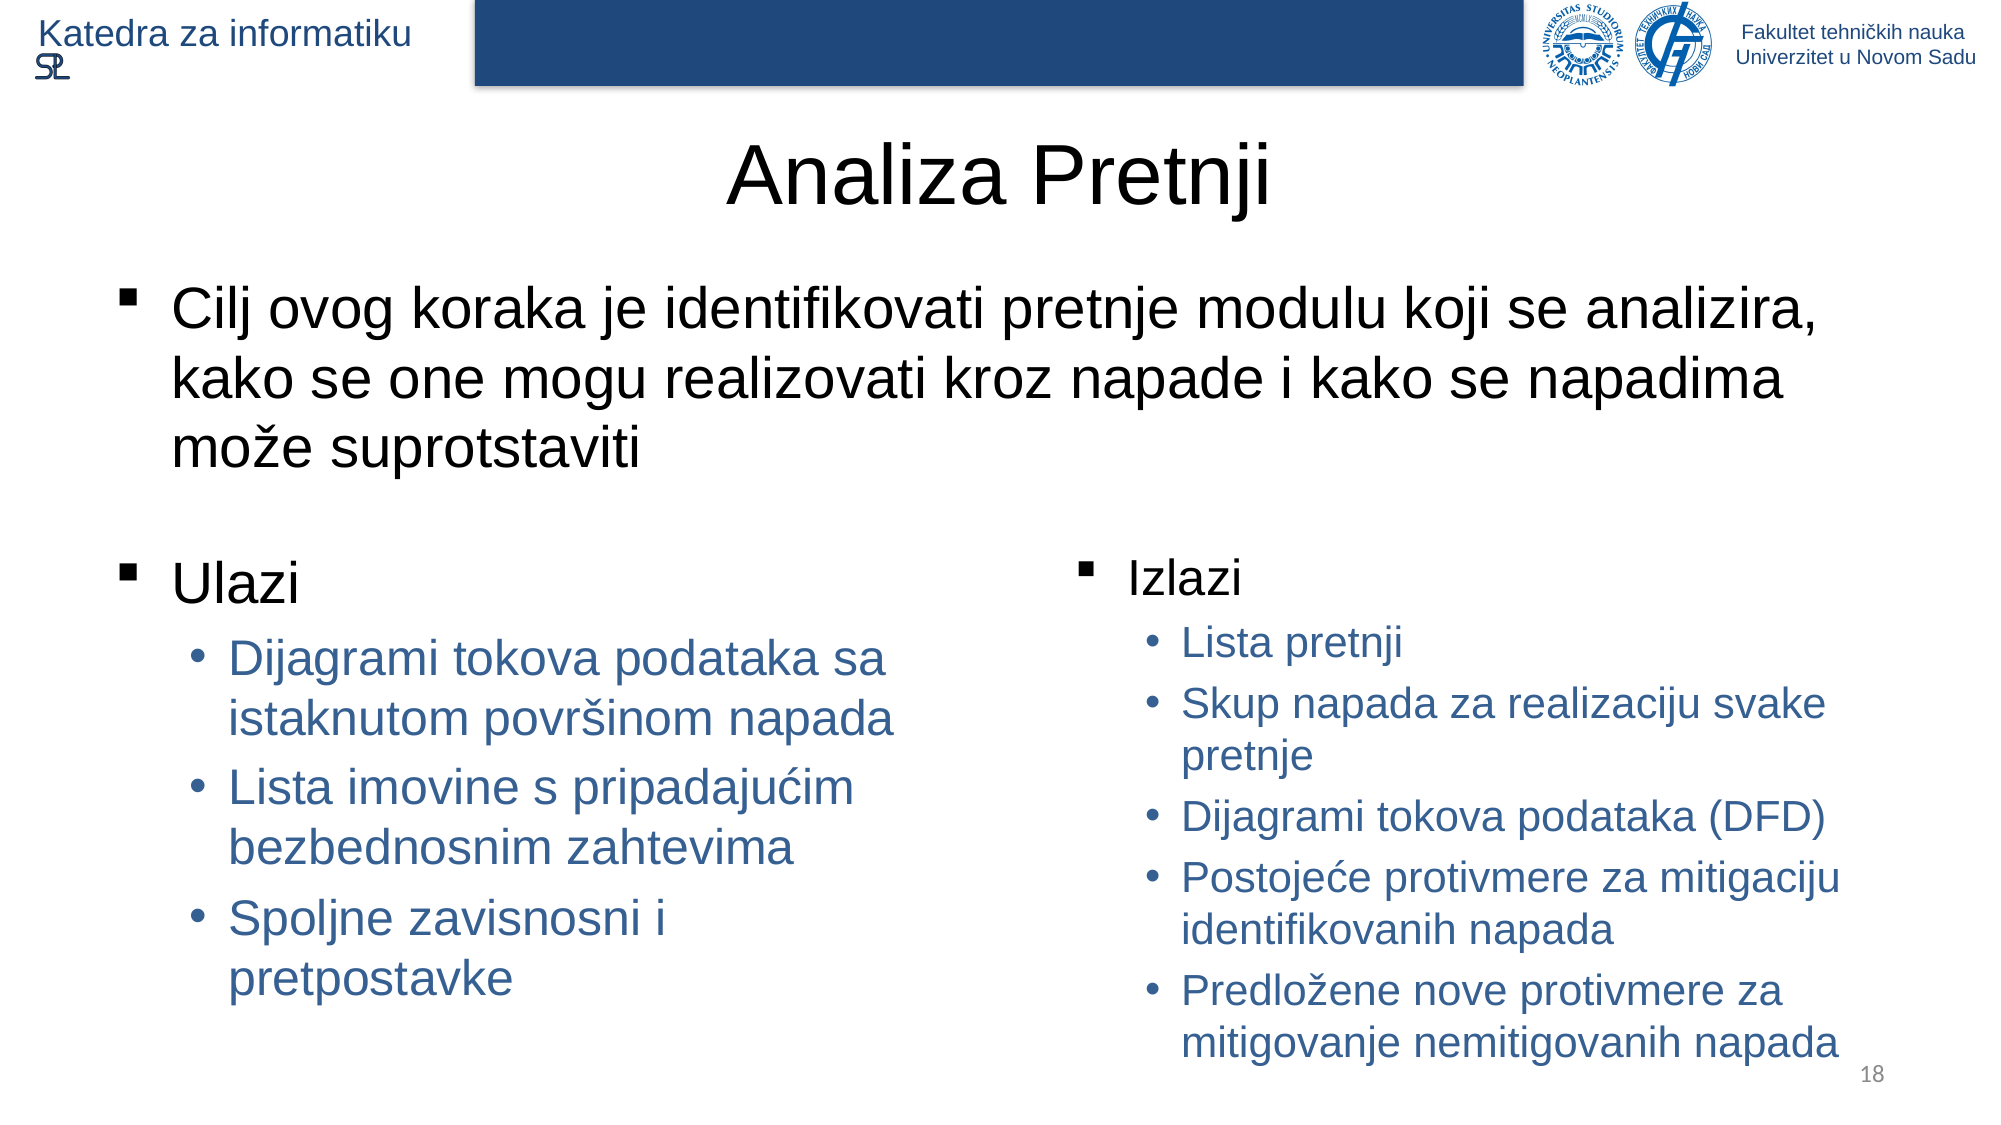

# Analiza Pretnji
Cilj ovog koraka je identifikovati pretnje modulu koji se analizira, kako se one mogu realizovati kroz napade i kako se napadima može suprotstaviti
Ulazi
Dijagrami tokova podataka sa istaknutom površinom napada
Lista imovine s pripadajućim bezbednosnim zahtevima
Spoljne zavisnosni i pretpostavke
Izlazi
Lista pretnji
Skup napada za realizaciju svake pretnje
Dijagrami tokova podataka (DFD)
Postojeće protivmere za mitigaciju identifikovanih napada
Predložene nove protivmere za mitigovanje nemitigovanih napada
18